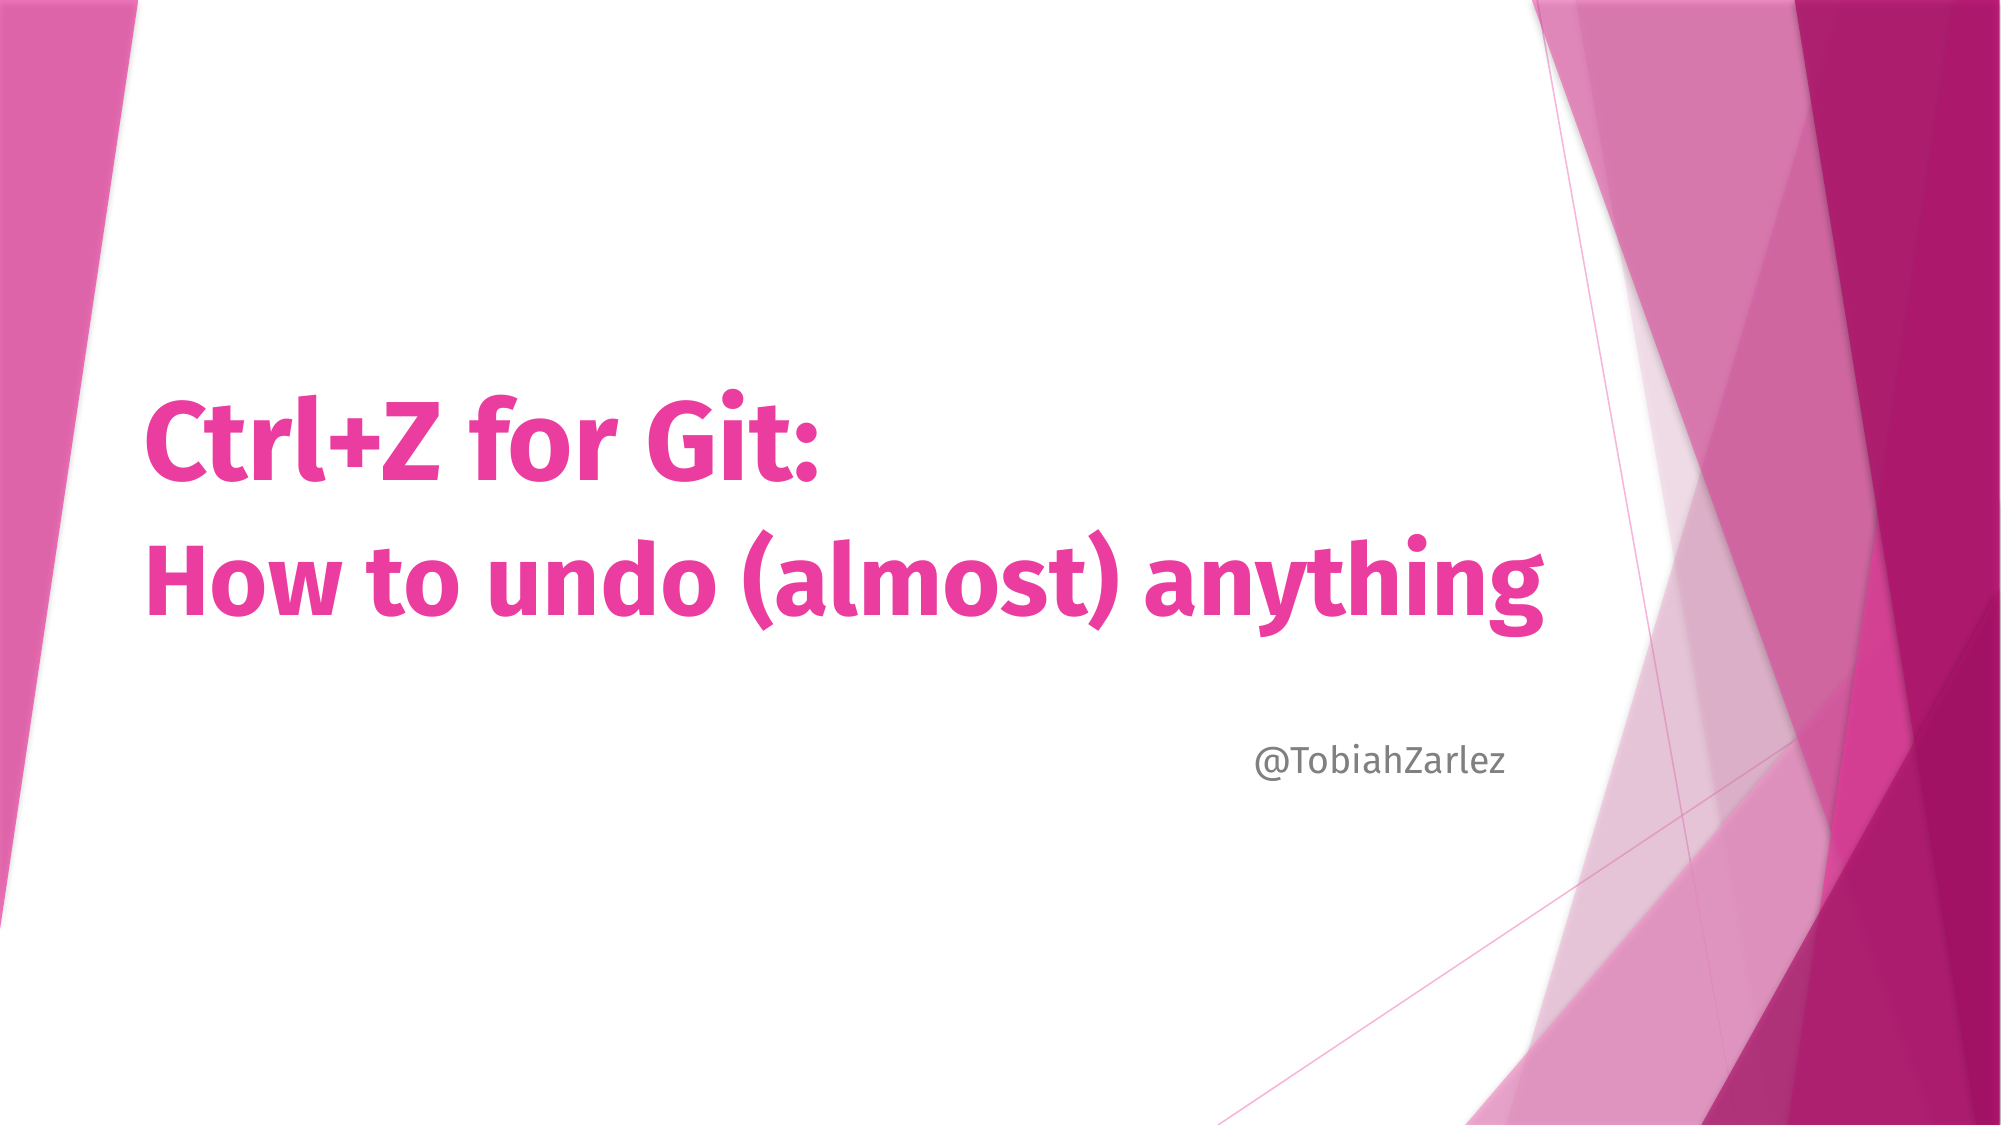

# Ctrl+Z for Git: How to undo (almost) anything
@TobiahZarlez